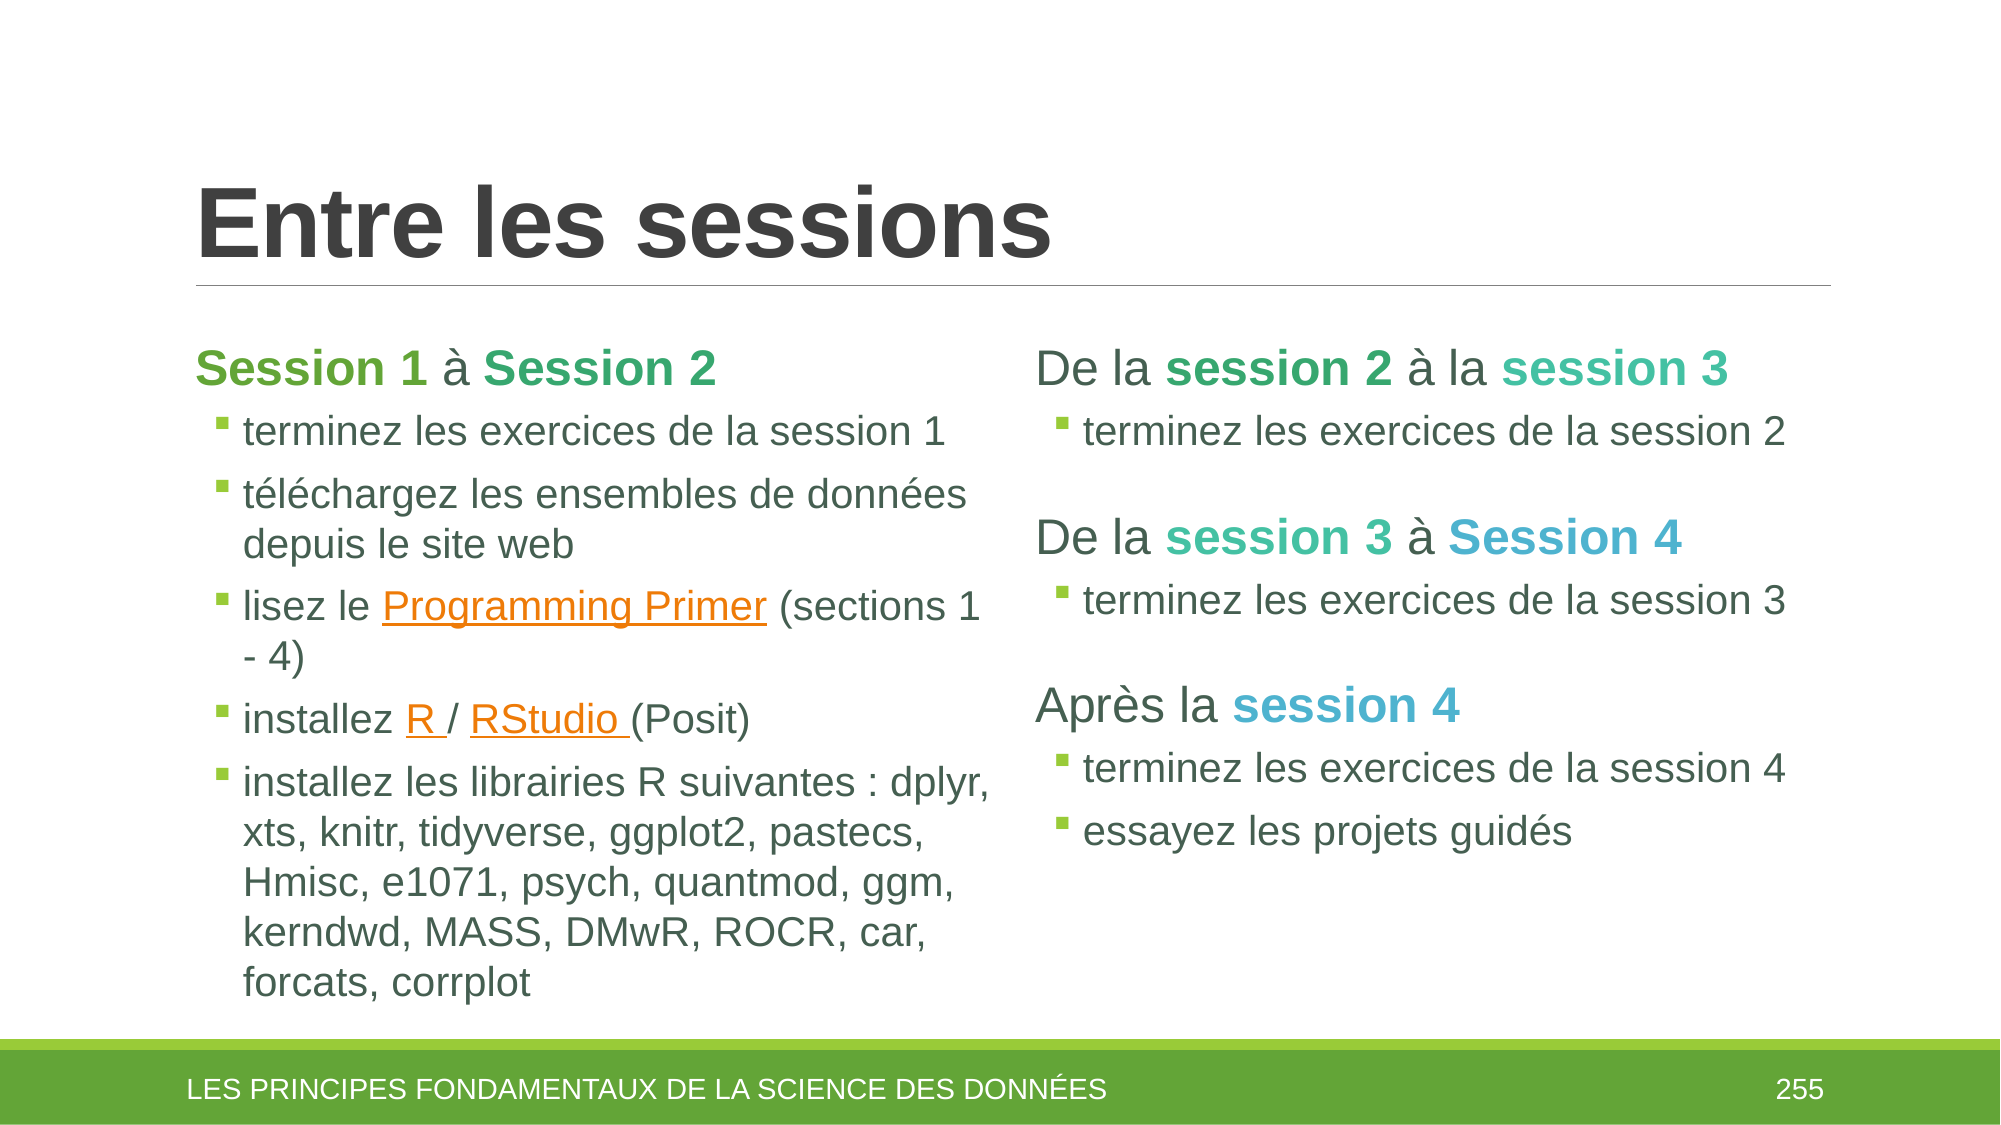

# Entre les sessions
De la session 2 à la session 3
terminez les exercices de la session 2
De la session 3 à Session 4
terminez les exercices de la session 3
Après la session 4
terminez les exercices de la session 4
essayez les projets guidés
Session 1 à Session 2
terminez les exercices de la session 1
téléchargez les ensembles de données depuis le site web
lisez le Programming Primer (sections 1 - 4)
installez R / RStudio (Posit)
installez les librairies R suivantes : dplyr, xts, knitr, tidyverse, ggplot2, pastecs, Hmisc, e1071, psych, quantmod, ggm, kerndwd, MASS, DMwR, ROCR, car, forcats, corrplot
LES PRINCIPES FONDAMENTAUX DE LA SCIENCE DES DONNÉES
255